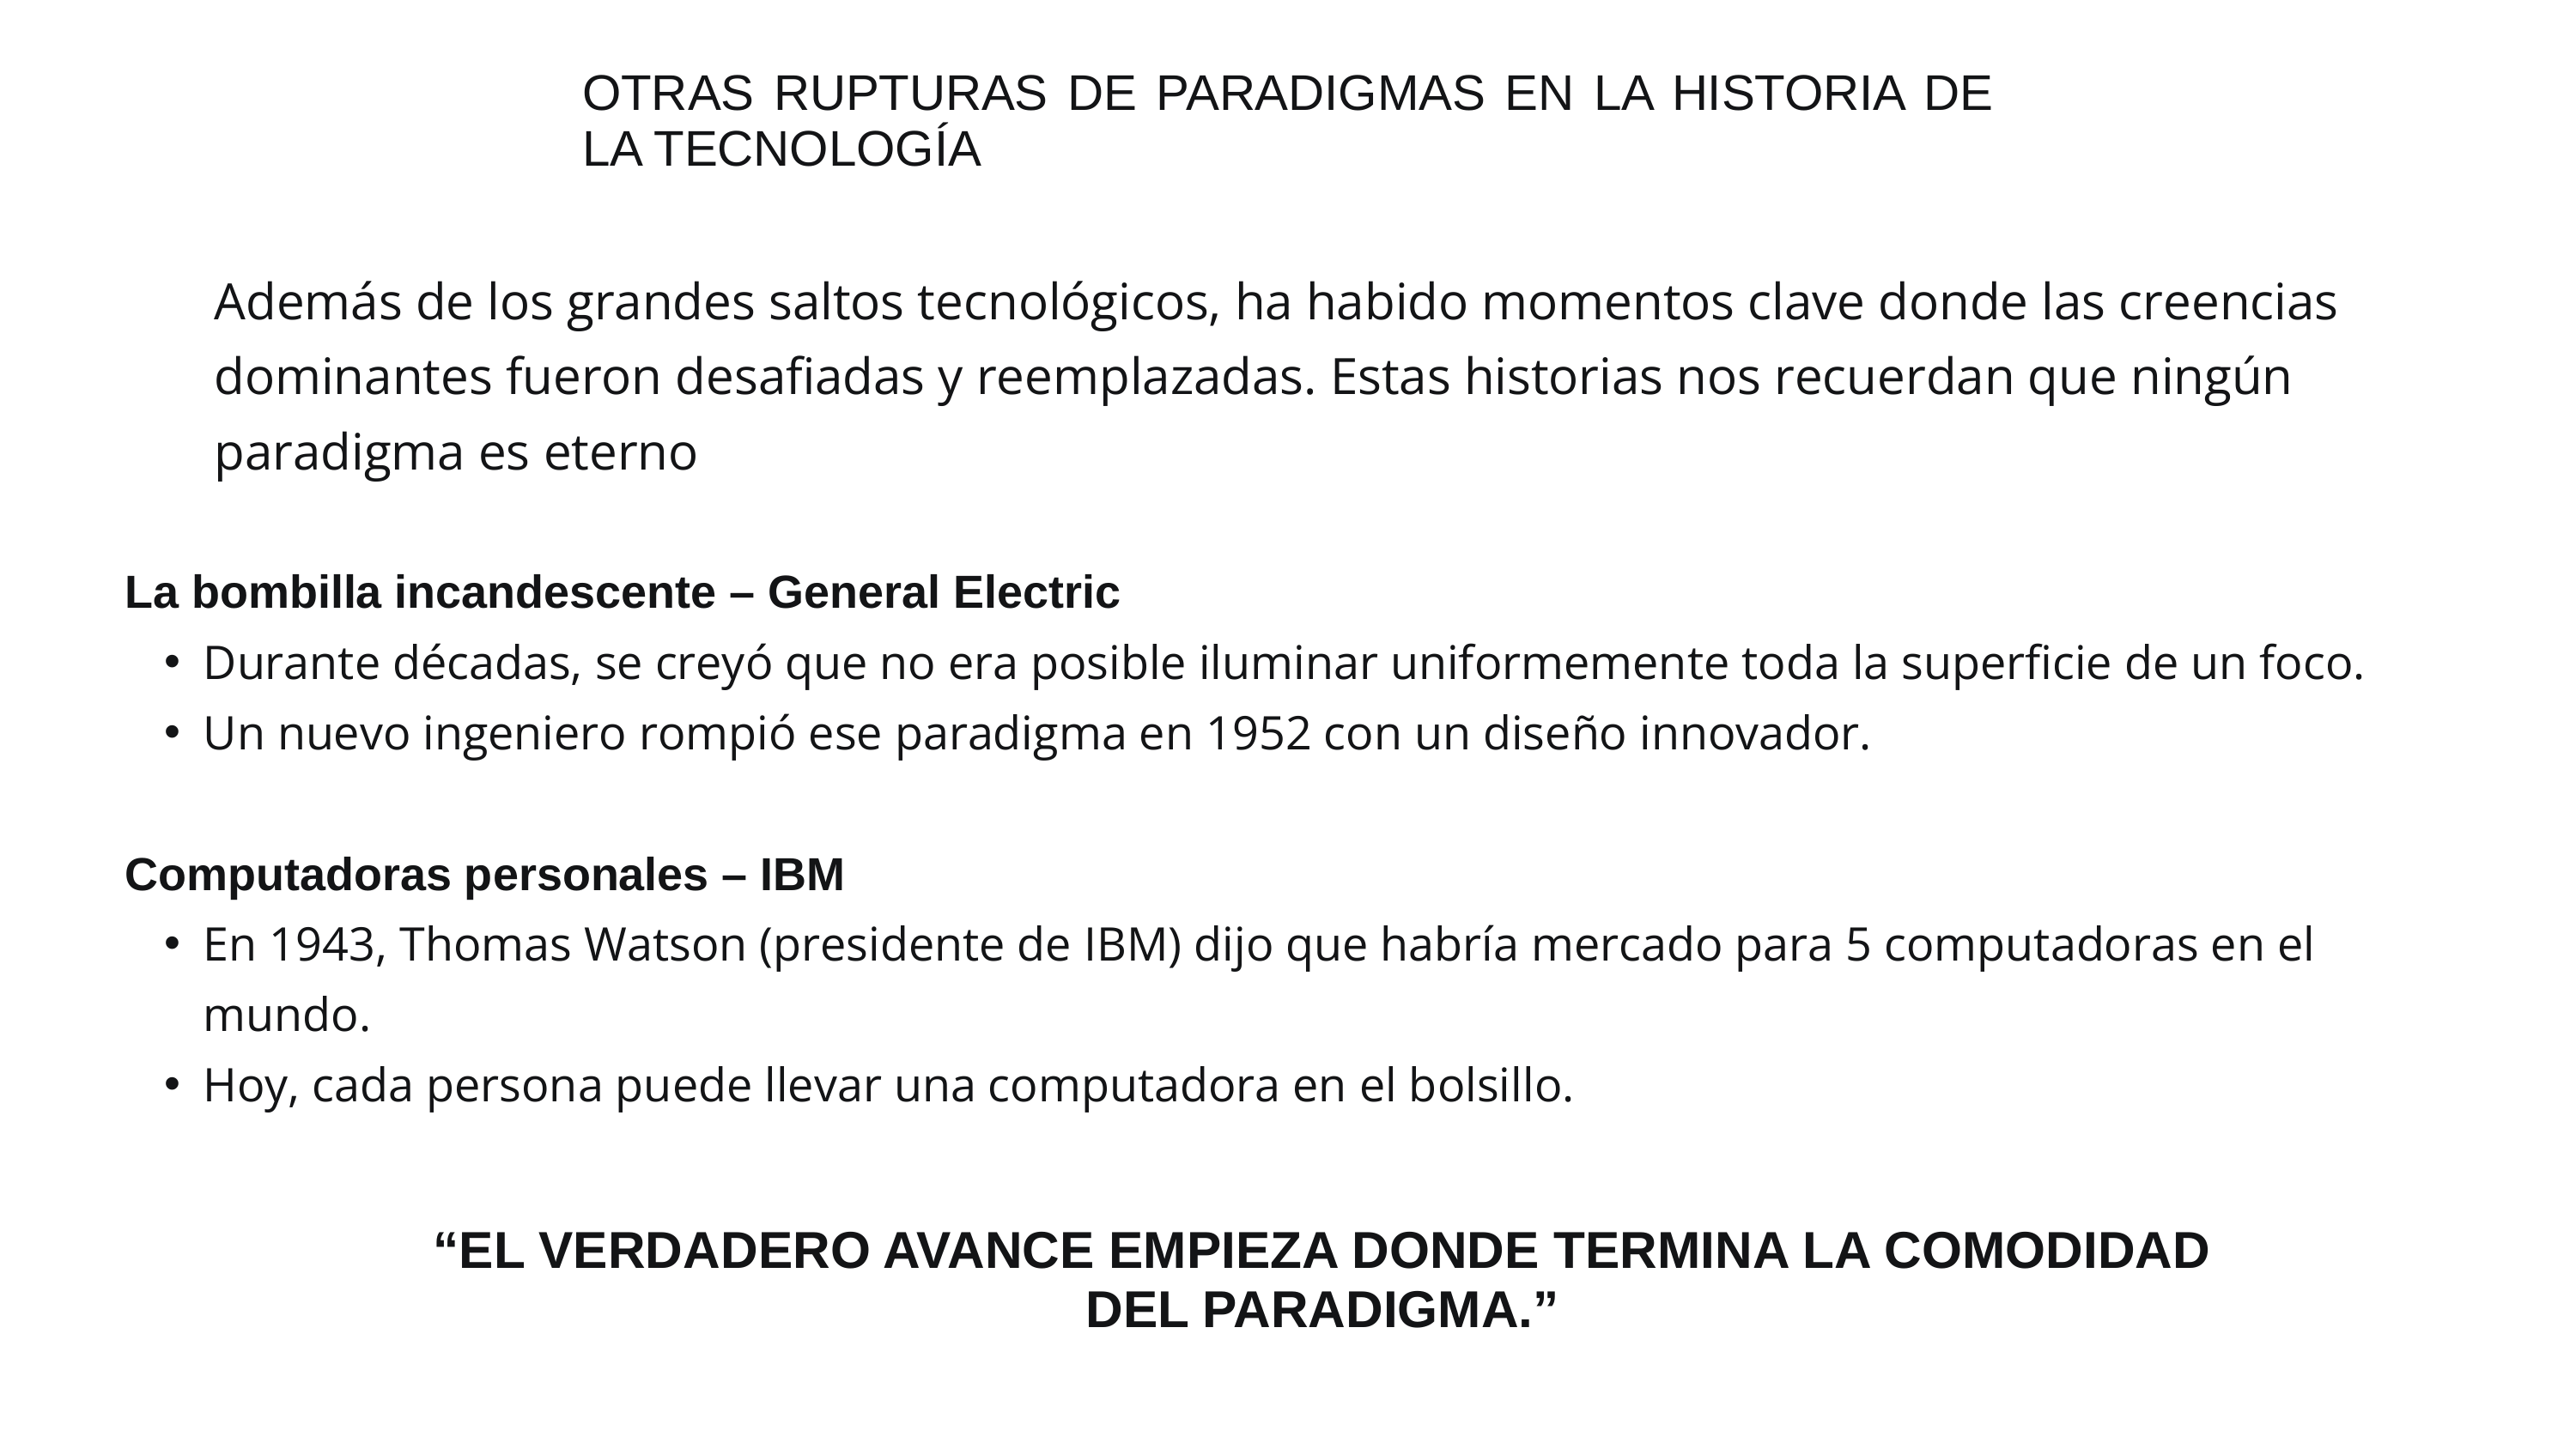

OTRAS RUPTURAS DE PARADIGMAS EN LA HISTORIA DE LA TECNOLOGÍA
Además de los grandes saltos tecnológicos, ha habido momentos clave donde las creencias dominantes fueron desafiadas y reemplazadas. Estas historias nos recuerdan que ningún paradigma es eterno
La bombilla incandescente – General Electric
Durante décadas, se creyó que no era posible iluminar uniformemente toda la superficie de un foco.
Un nuevo ingeniero rompió ese paradigma en 1952 con un diseño innovador.

Computadoras personales – IBM
En 1943, Thomas Watson (presidente de IBM) dijo que habría mercado para 5 computadoras en el mundo.
Hoy, cada persona puede llevar una computadora en el bolsillo.
“EL VERDADERO AVANCE EMPIEZA DONDE TERMINA LA COMODIDAD DEL PARADIGMA.”